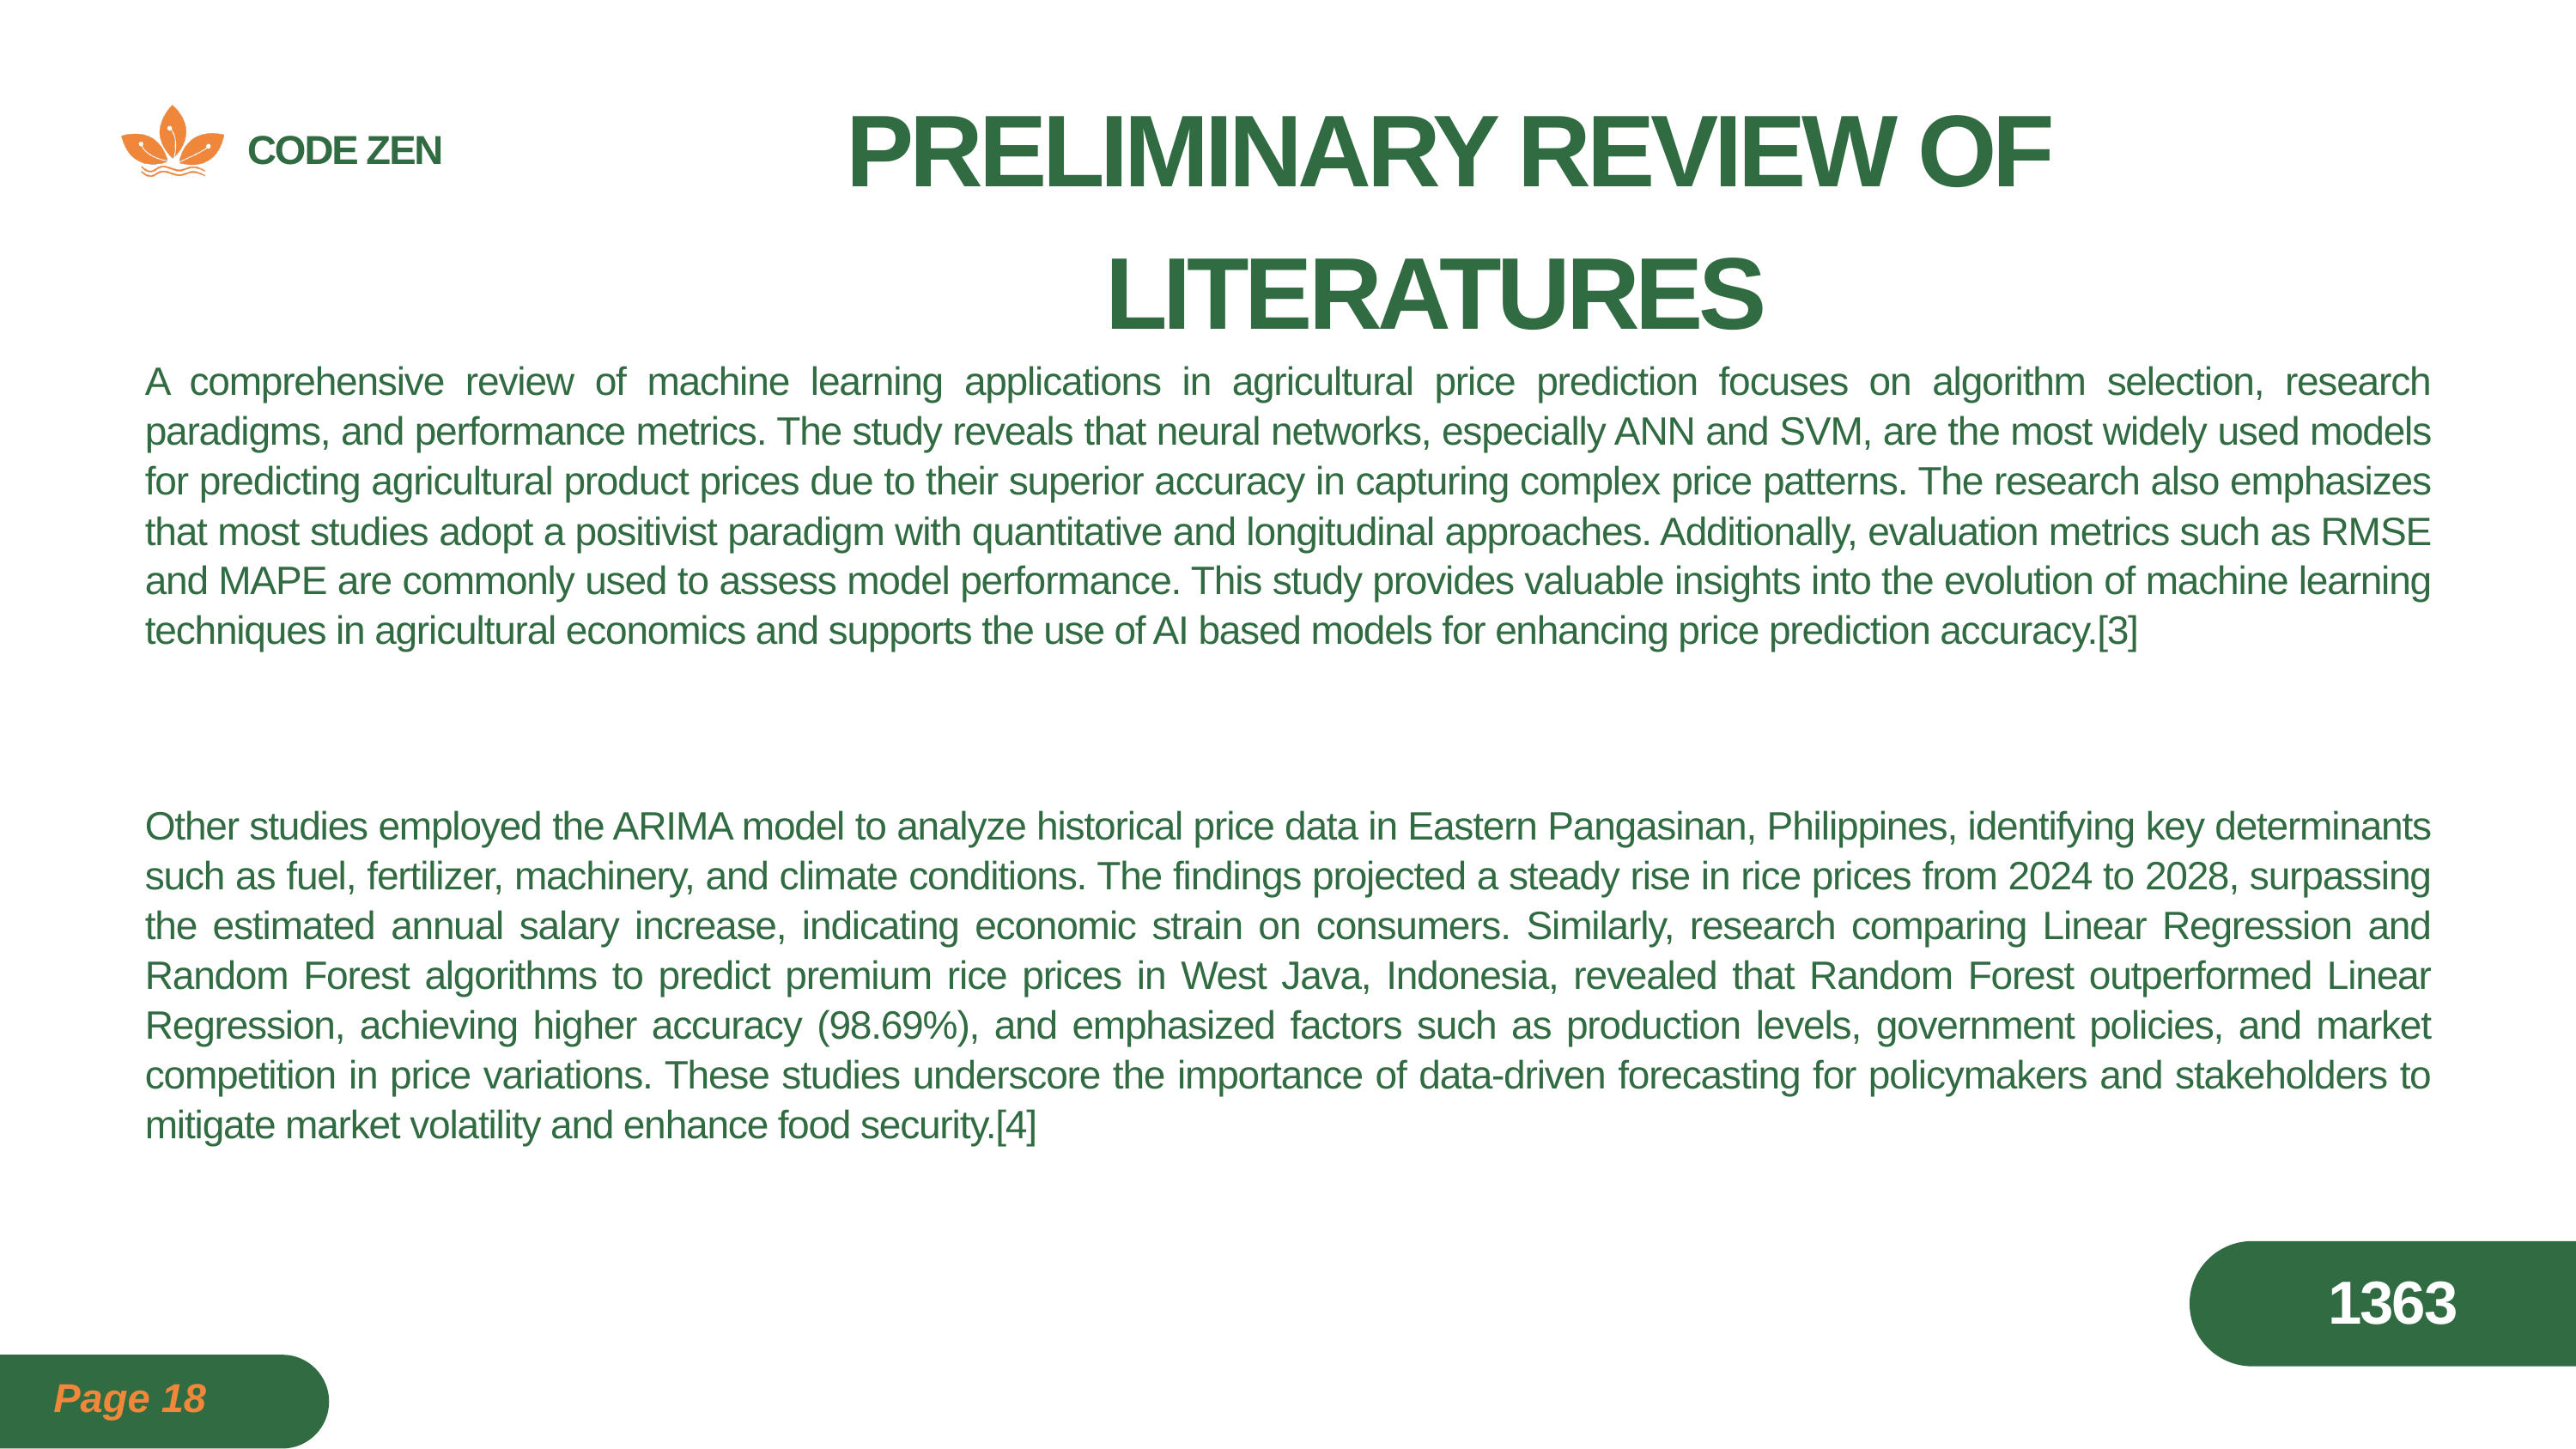

PRELIMINARY REVIEW OF LITERATURES

CODE ZEN
A comprehensive review of machine learning applications in agricultural price prediction focuses on algorithm selection, research paradigms, and performance metrics. The study reveals that neural networks, especially ANN and SVM, are the most widely used models for predicting agricultural product prices due to their superior accuracy in capturing complex price patterns. The research also emphasizes that most studies adopt a positivist paradigm with quantitative and longitudinal approaches. Additionally, evaluation metrics such as RMSE and MAPE are commonly used to assess model performance. This study provides valuable insights into the evolution of machine learning techniques in agricultural economics and supports the use of AI based models for enhancing price prediction accuracy.[3]
Other studies employed the ARIMA model to analyze historical price data in Eastern Pangasinan, Philippines, identifying key determinants such as fuel, fertilizer, machinery, and climate conditions. The findings projected a steady rise in rice prices from 2024 to 2028, surpassing the estimated annual salary increase, indicating economic strain on consumers. Similarly, research comparing Linear Regression and Random Forest algorithms to predict premium rice prices in West Java, Indonesia, revealed that Random Forest outperformed Linear Regression, achieving higher accuracy (98.69%), and emphasized factors such as production levels, government policies, and market competition in price variations. These studies underscore the importance of data-driven forecasting for policymakers and stakeholders to mitigate market volatility and enhance food security.[4]
1363

Page 18